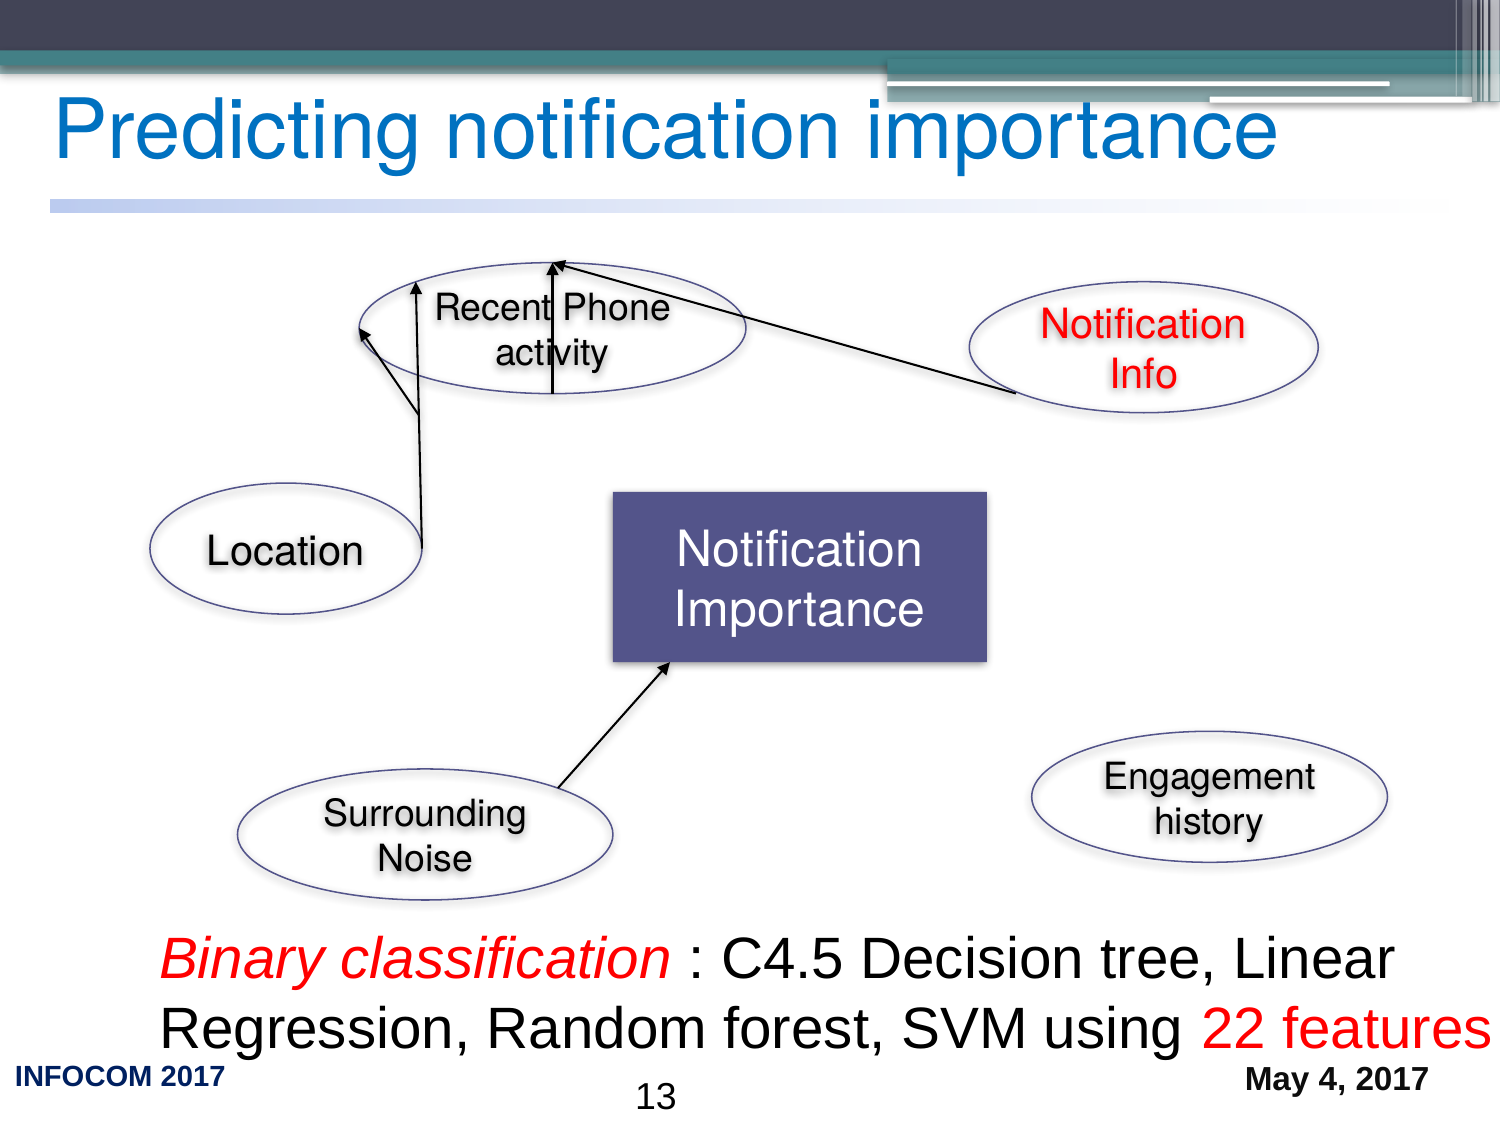

# Predicting notification importance
Recent Phone activity
Notification Info
Location
Notification Importance
Engagement history
Surrounding Noise
Binary classification : C4.5 Decision tree, Linear
Regression, Random forest, SVM using 22 features